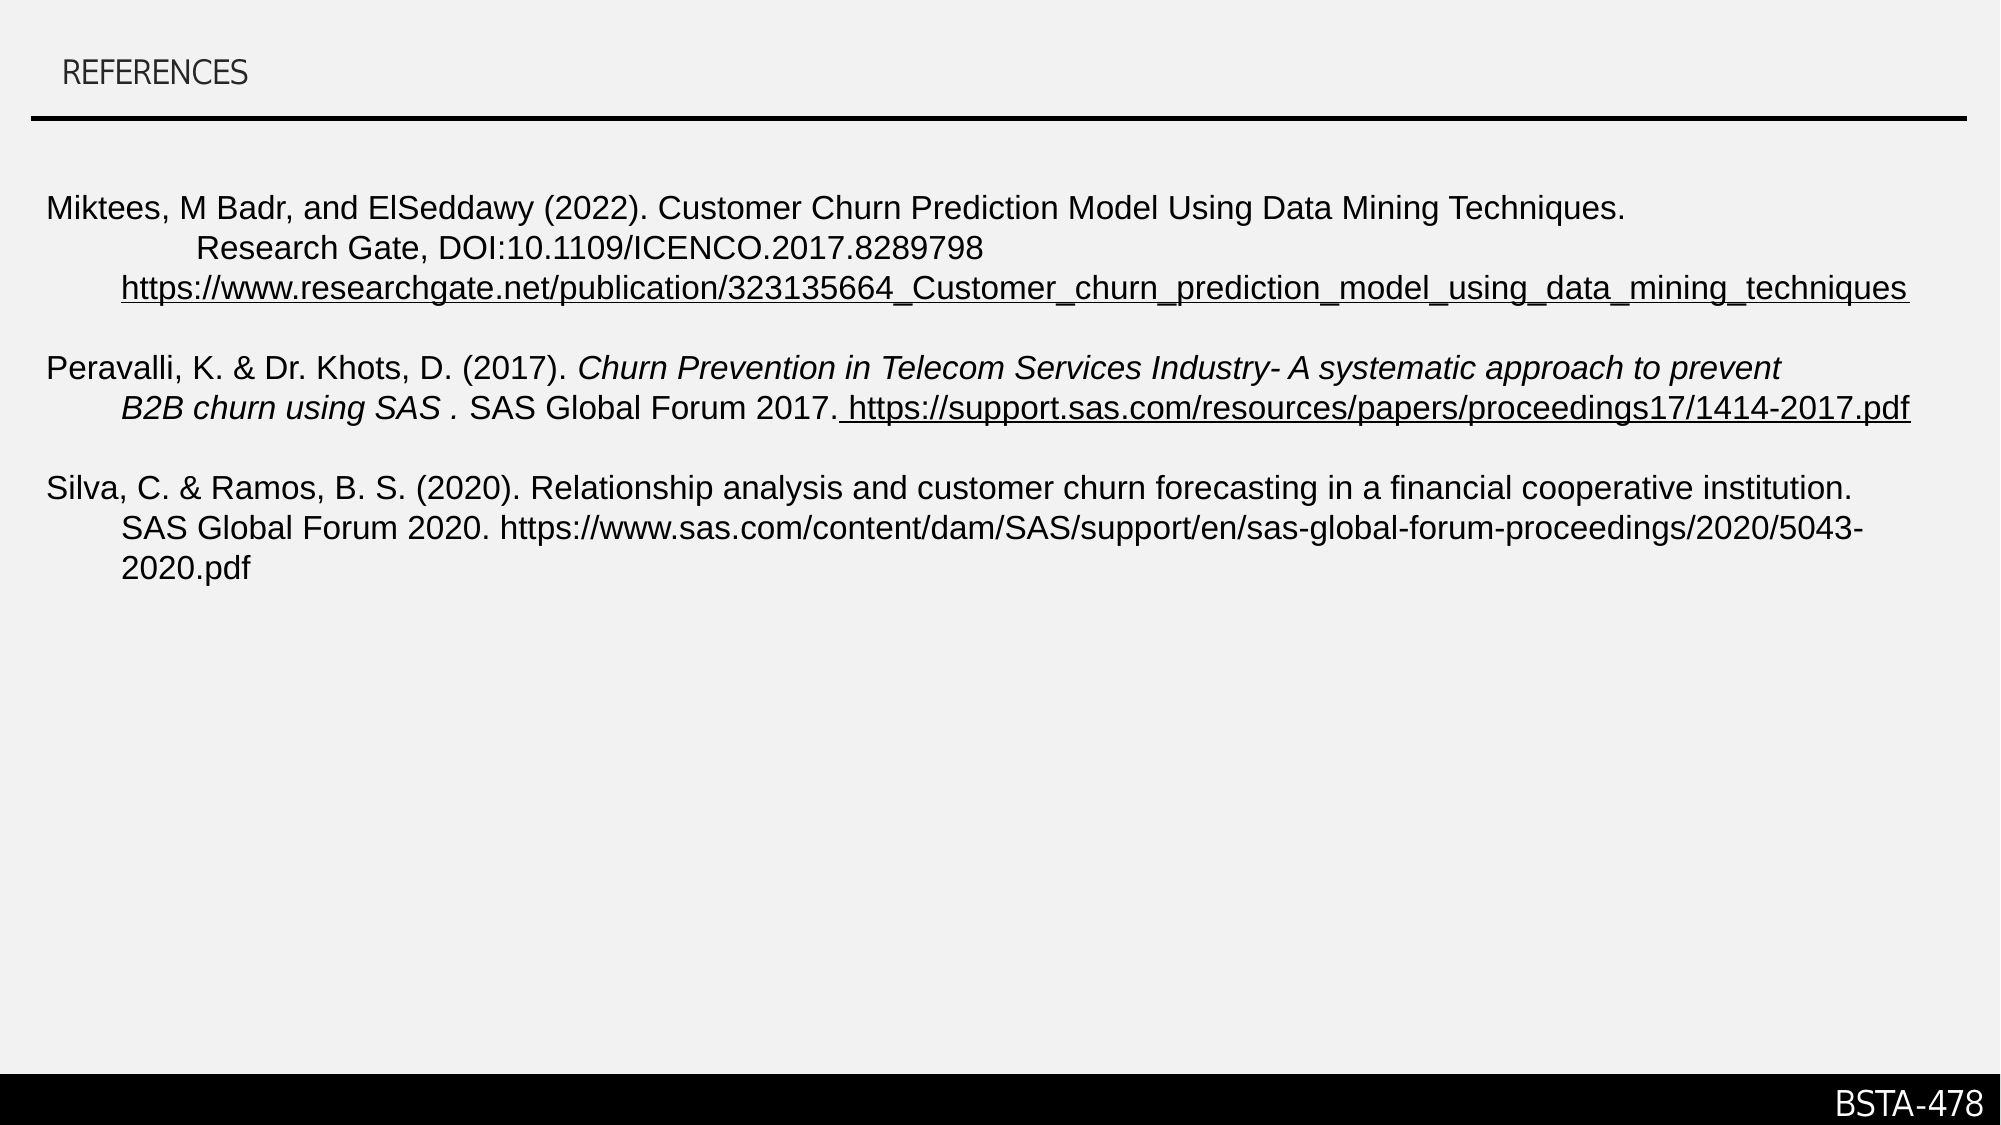

# REFERENCES

Miktees, M Badr, and ElSeddawy (2022). Customer Churn Prediction Model Using Data Mining Techniques.
	Research Gate, DOI:10.1109/ICENCO.2017.8289798
https://www.researchgate.net/publication/323135664_Customer_churn_prediction_model_using_data_mining_techniques

Peravalli, K. & Dr. Khots, D. (2017). Churn Prevention in Telecom Services Industry- A systematic approach to prevent
B2B churn using SAS . SAS Global Forum 2017. https://support.sas.com/resources/papers/proceedings17/1414-2017.pdf

Silva, C. & Ramos, B. S. (2020). Relationship analysis and customer churn forecasting in a financial cooperative institution.
SAS Global Forum 2020. https://www.sas.com/content/dam/SAS/support/en/sas-global-forum-proceedings/2020/5043-2020.pdf